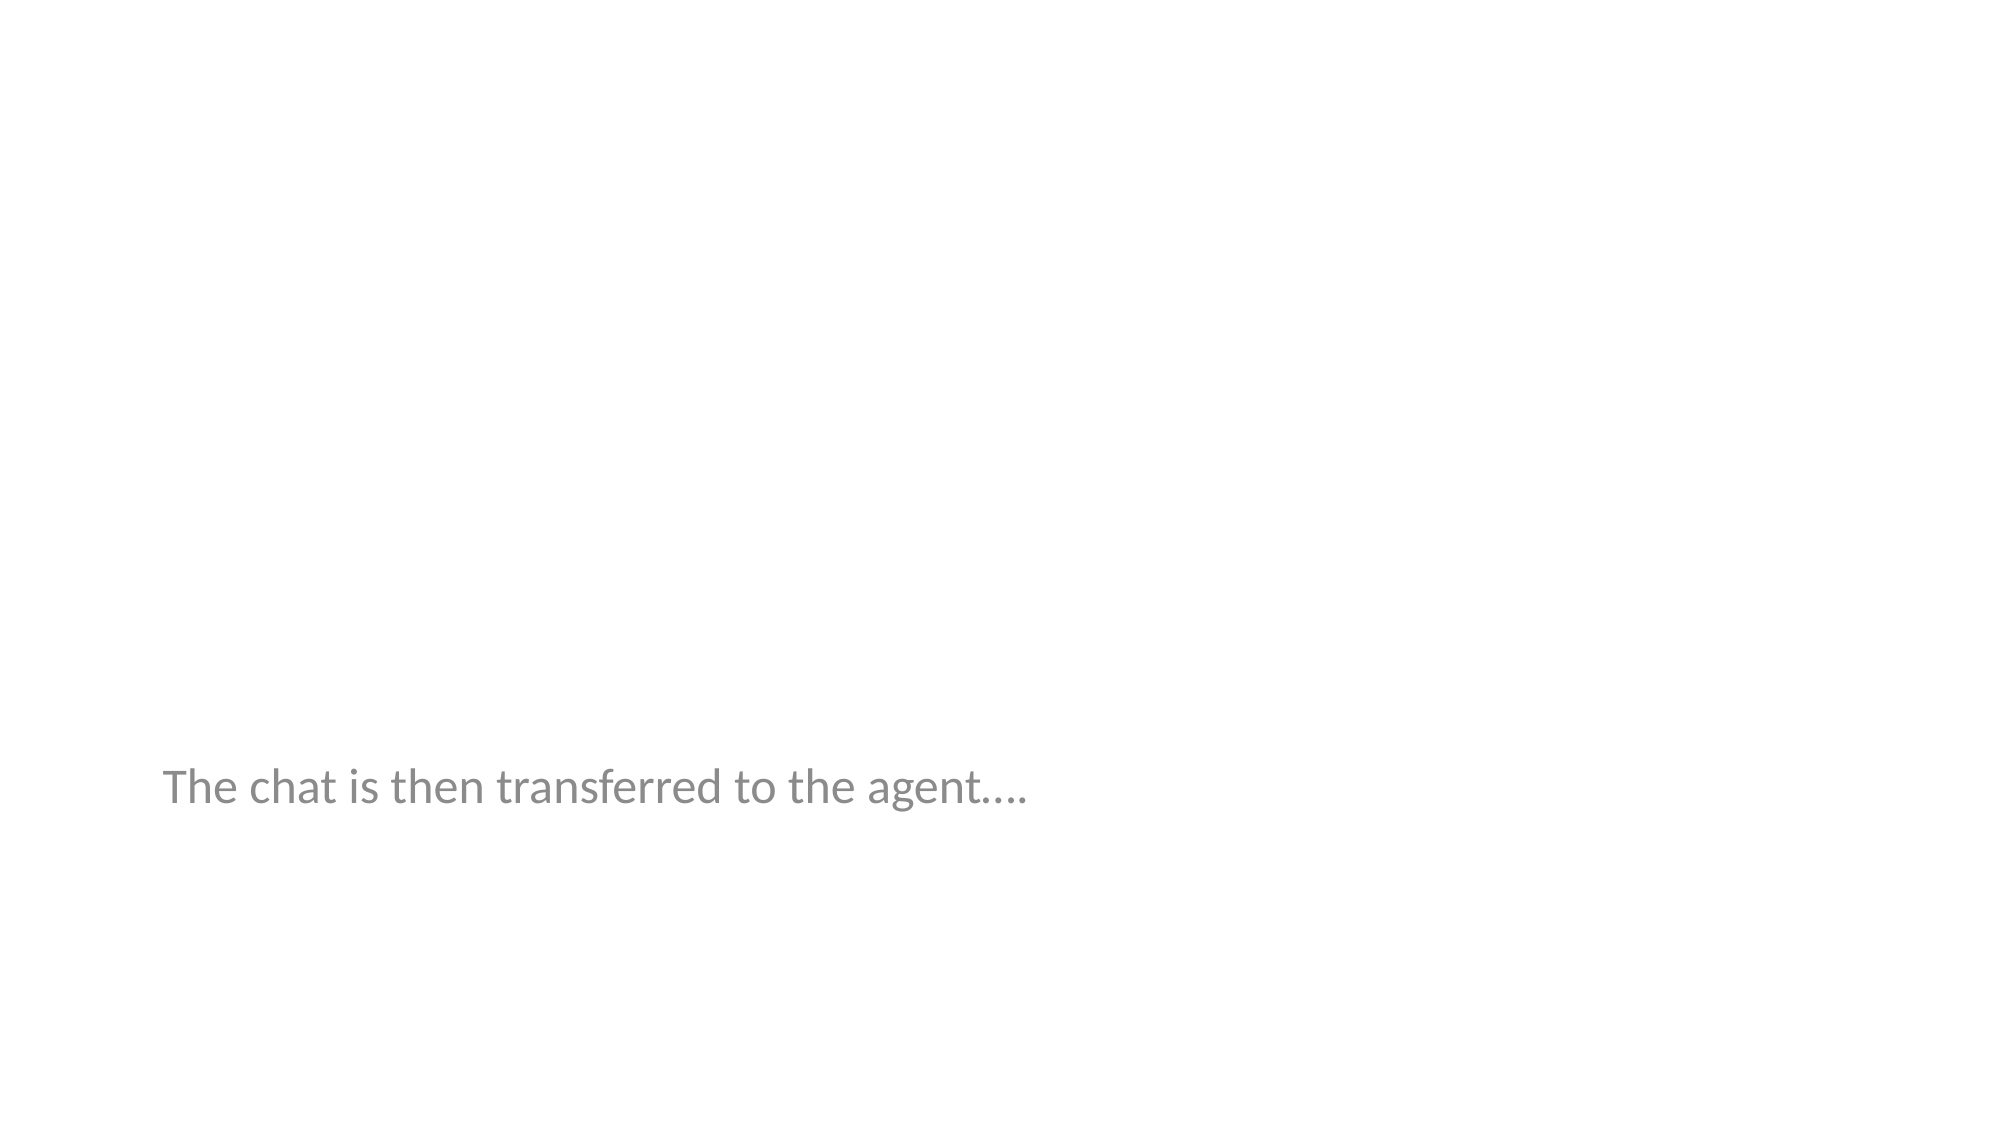

The chat is then transferred to the agent….